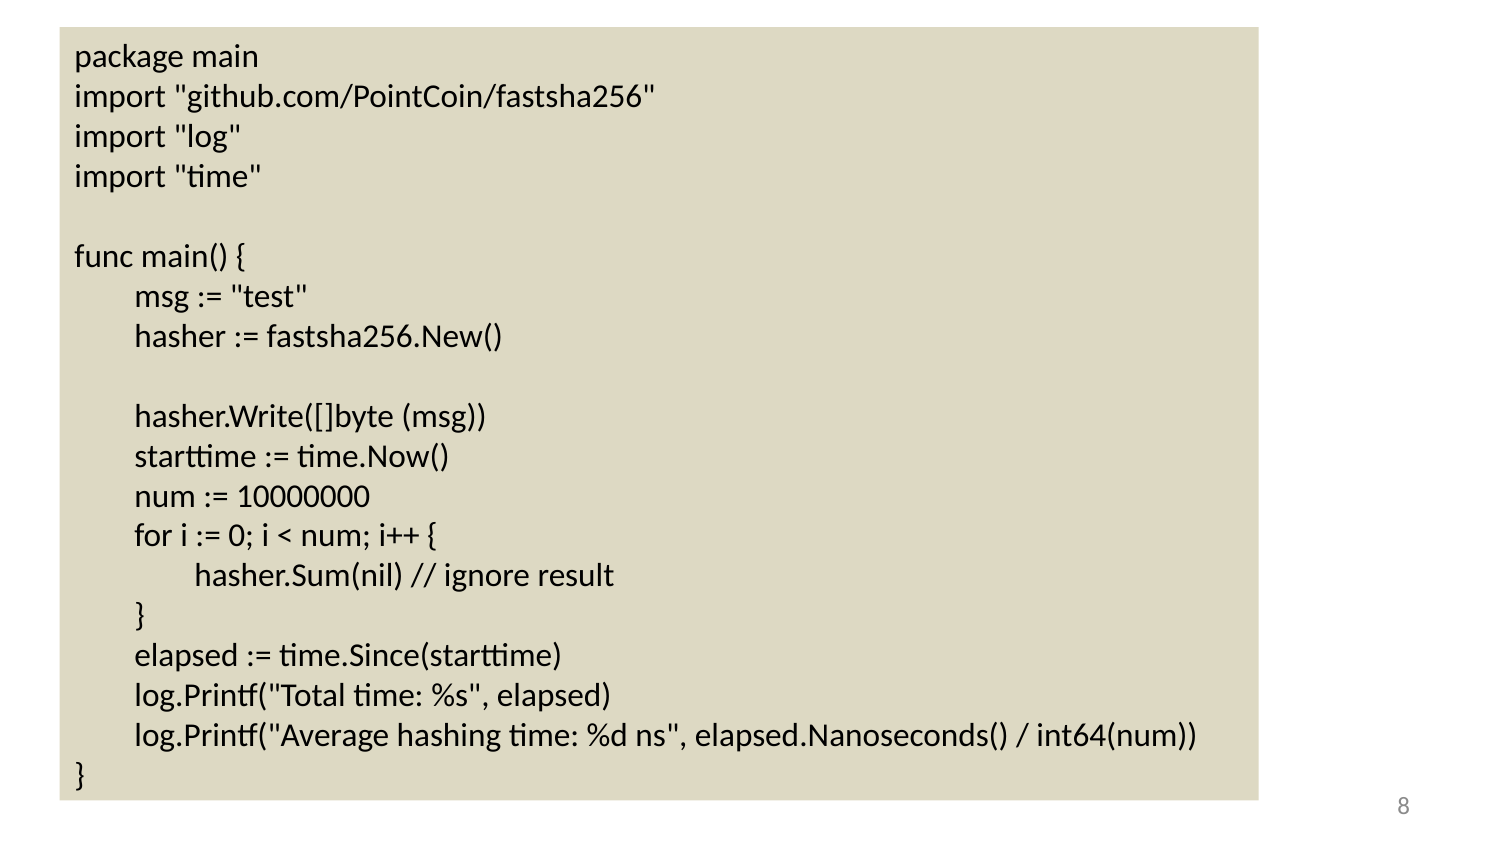

package main
import "github.com/PointCoin/fastsha256"
import "log"
import "time"

func main() {
        msg := "test"
        hasher := fastsha256.New()

        hasher.Write([]byte (msg))
        starttime := time.Now()
        num := 10000000
        for i := 0; i < num; i++ {
                hasher.Sum(nil) // ignore result
        }
        elapsed := time.Since(starttime)
        log.Printf("Total time: %s", elapsed)
        log.Printf("Average hashing time: %d ns", elapsed.Nanoseconds() / int64(num))
}
8